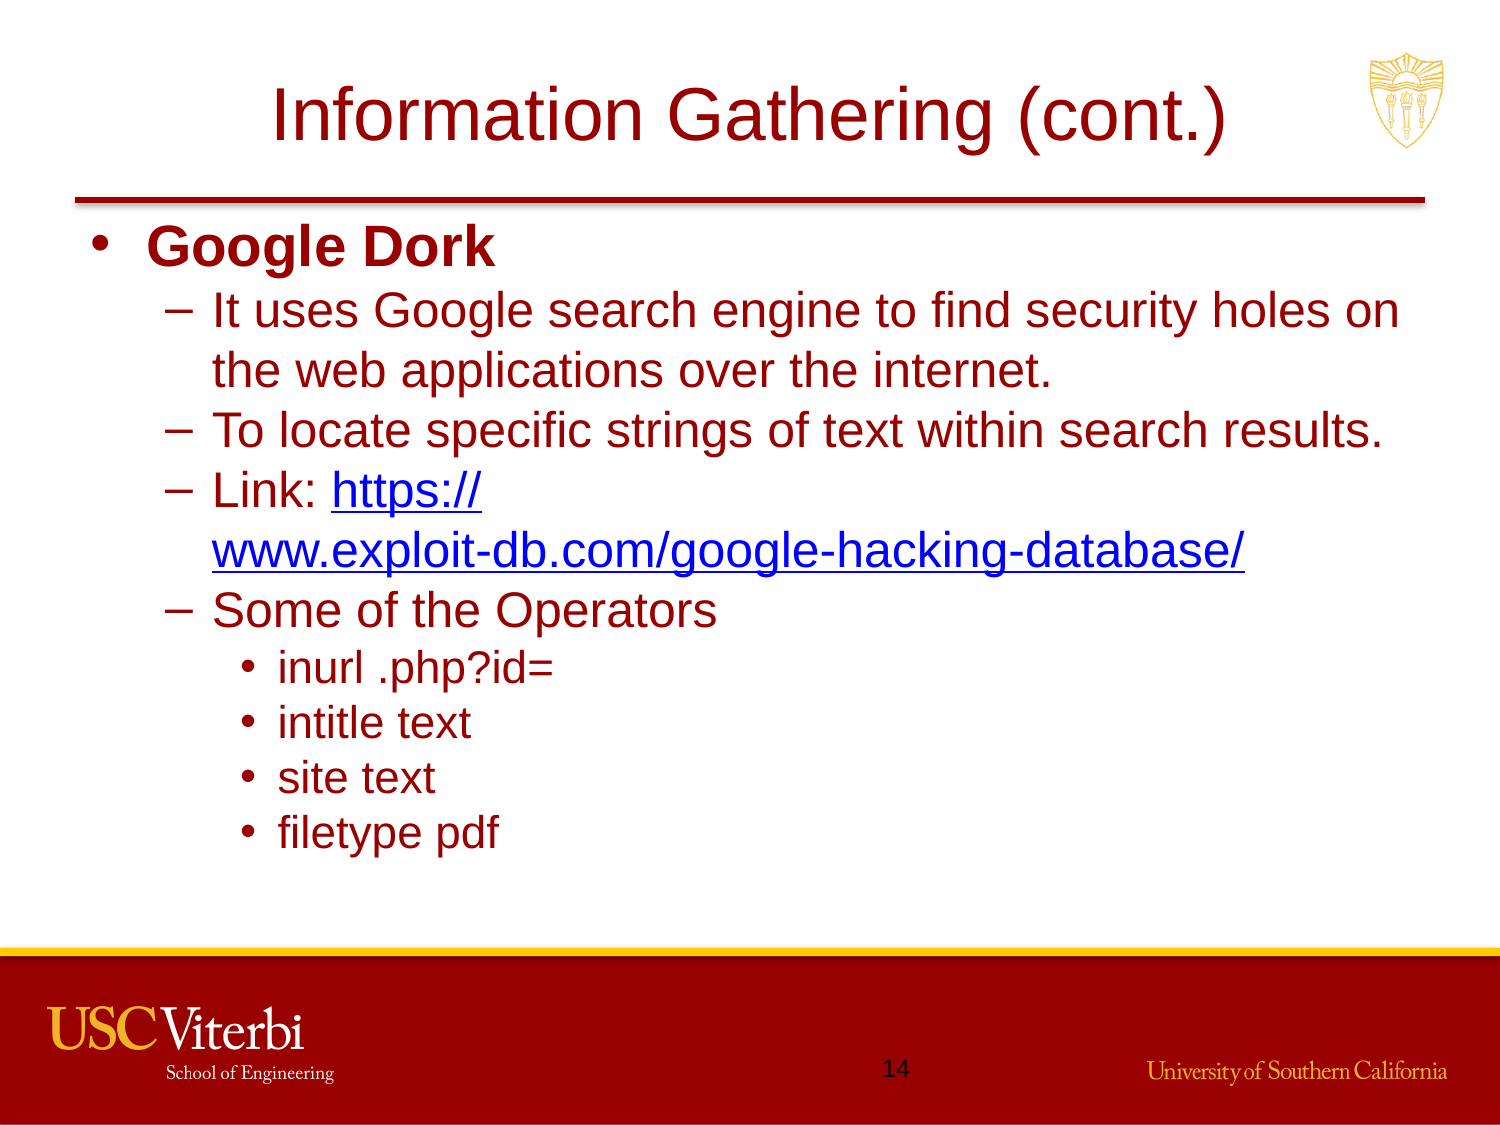

# Information Gathering (cont.)
Google Dork
It uses Google search engine to find security holes on the web applications over the internet.
To locate specific strings of text within search results.
Link: https://www.exploit-db.com/google-hacking-database/
Some of the Operators
inurl .php?id=
intitle text
site text
filetype pdf
14